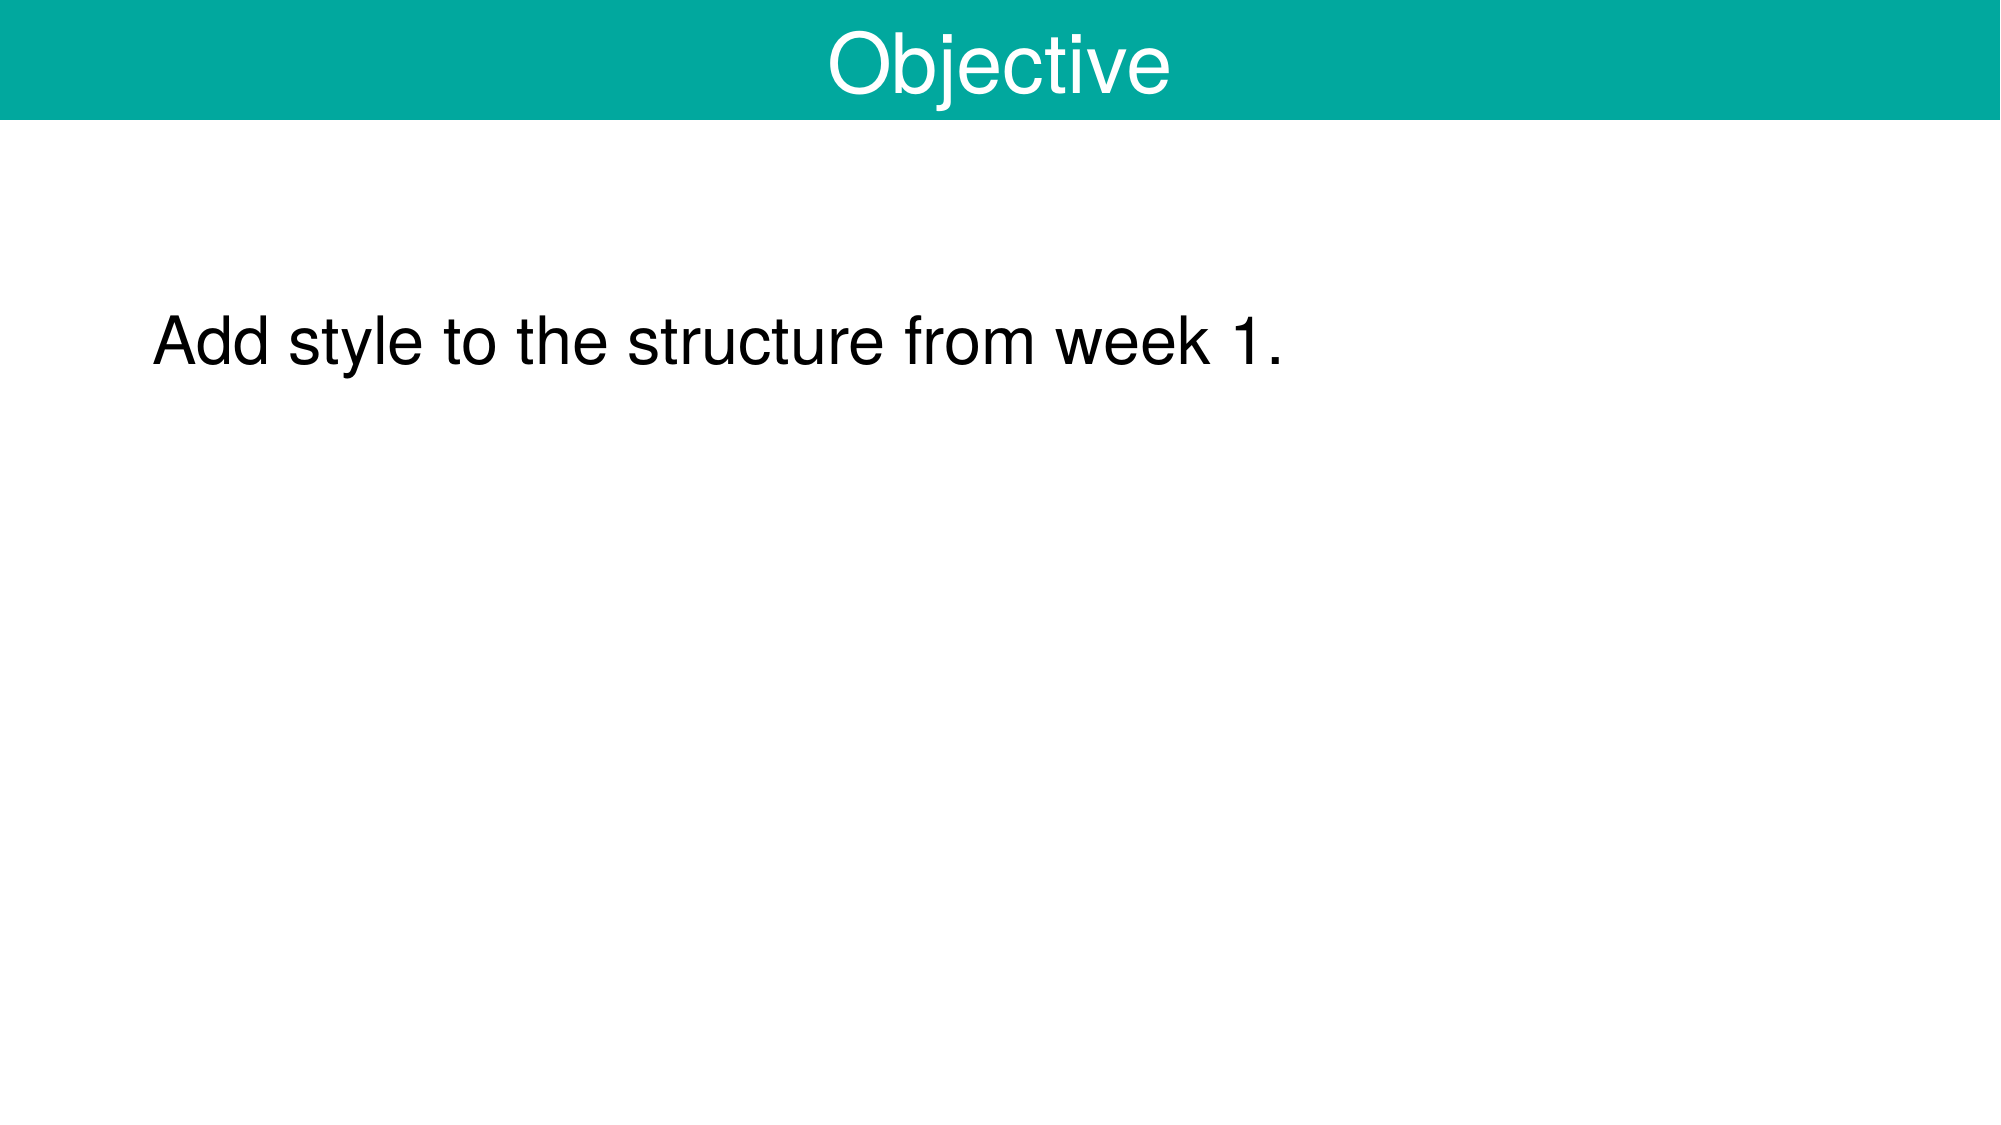

Objective
Add style to the structure from week 1.